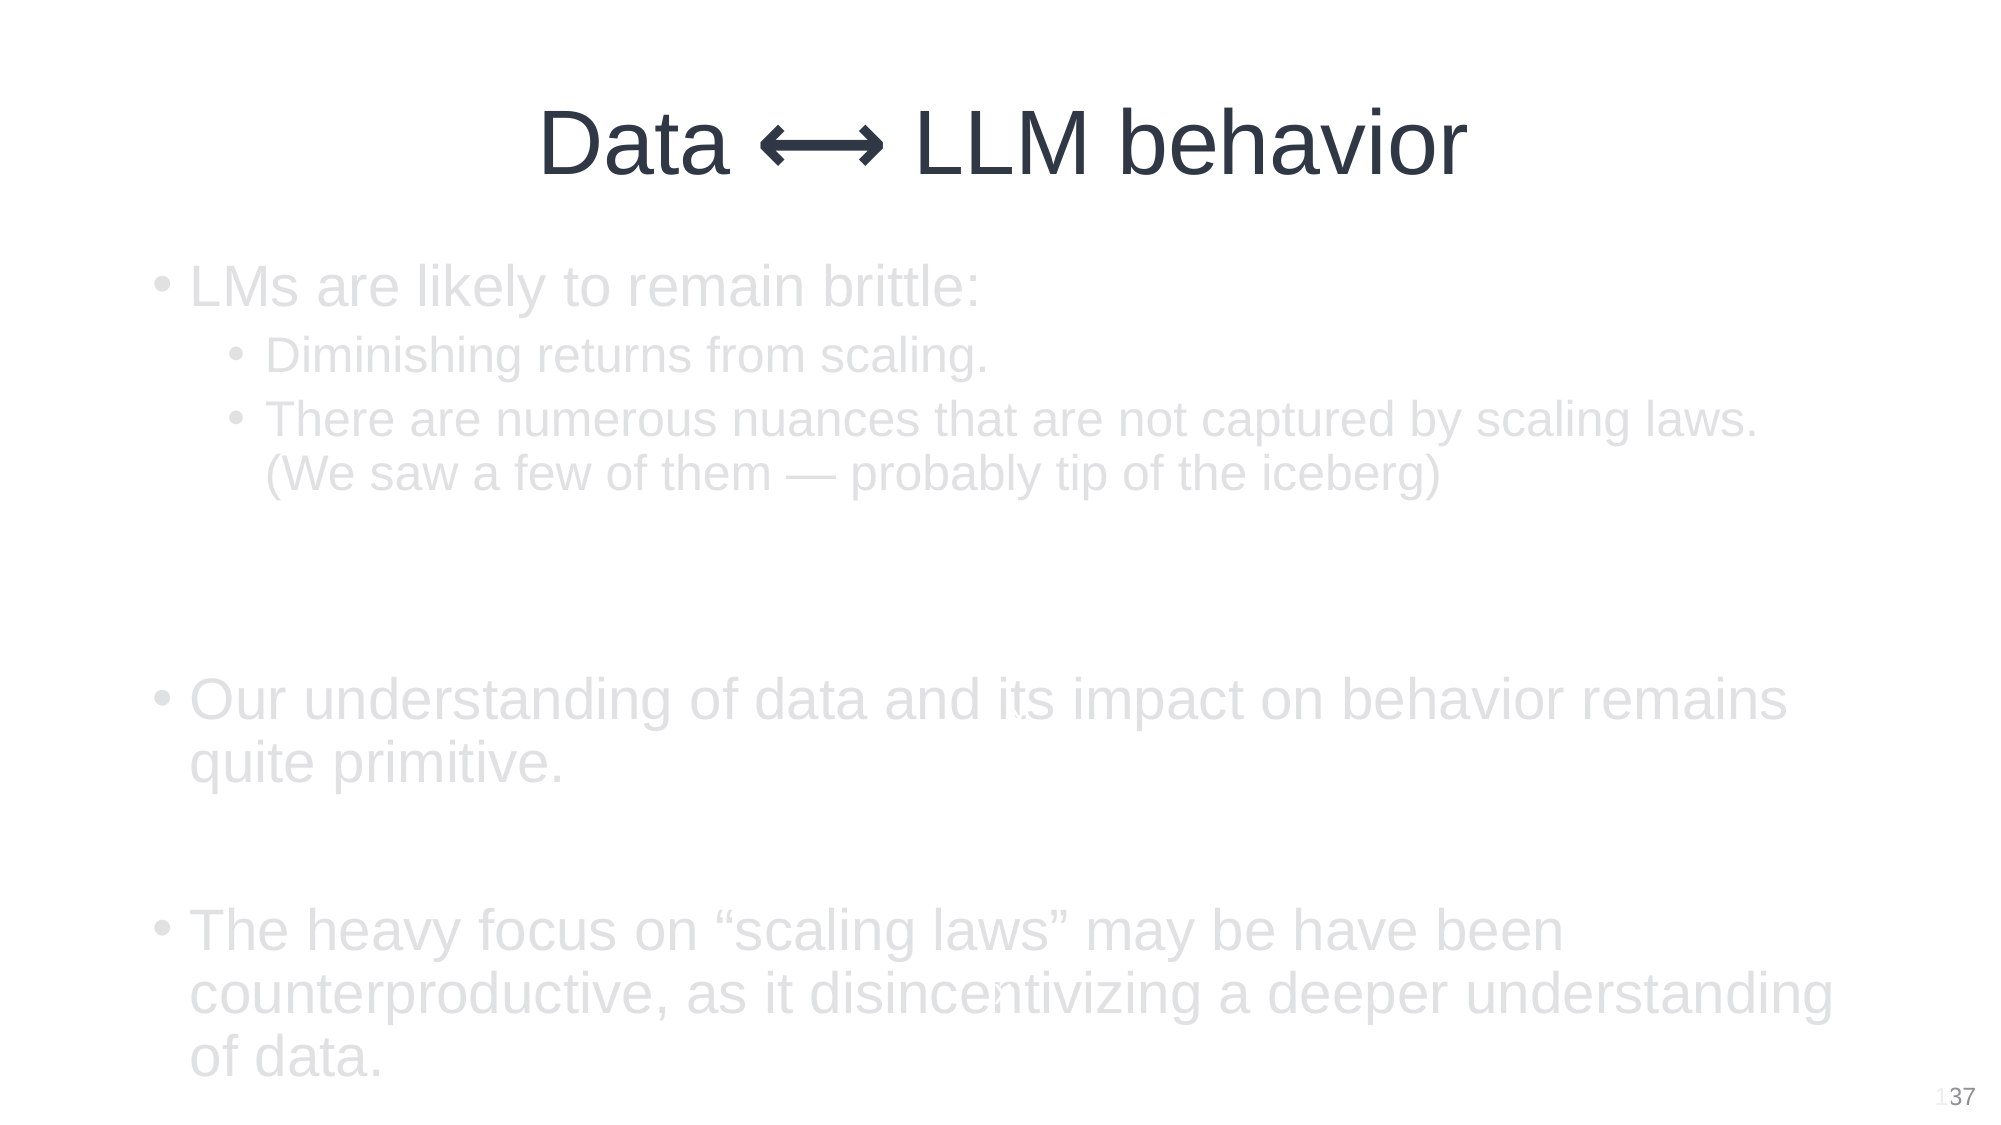

# Data ⟷ LLM behavior
x
LMs are likely to remain brittle:
Diminishing returns from scaling.
There are numerous nuances that are not captured by scaling laws.  (We saw a few of them — probably tip of the iceberg)

Our understanding of data and its impact on behavior remains quite primitive.

The heavy focus on “scaling laws” may be have been counterproductive, as it disincentivizing a deeper understanding of data.

x
x
137